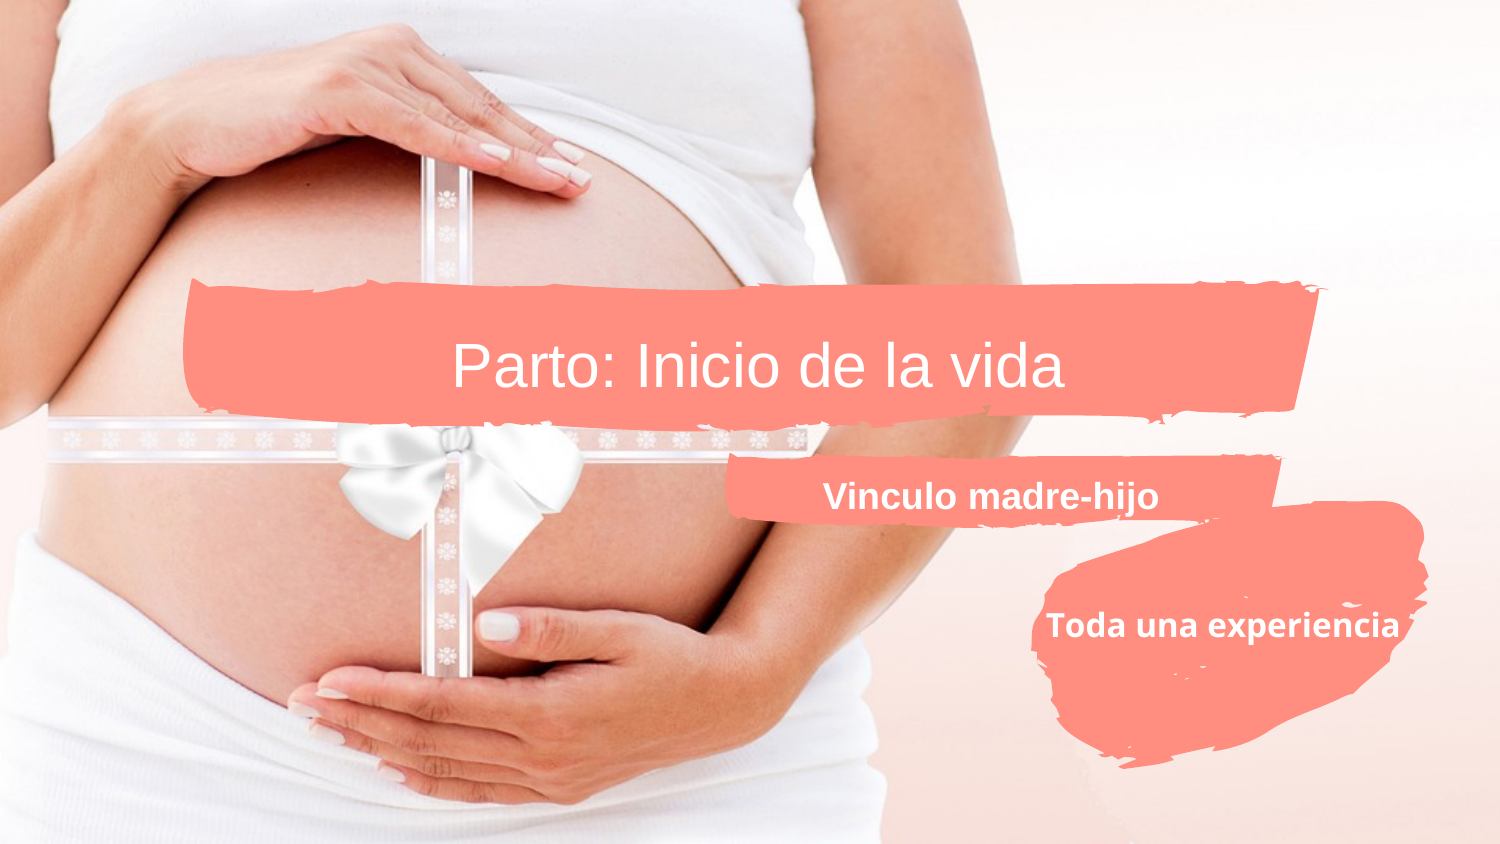

Parto: Inicio de la vida
Vinculo madre-hijo

Toda una experiencia